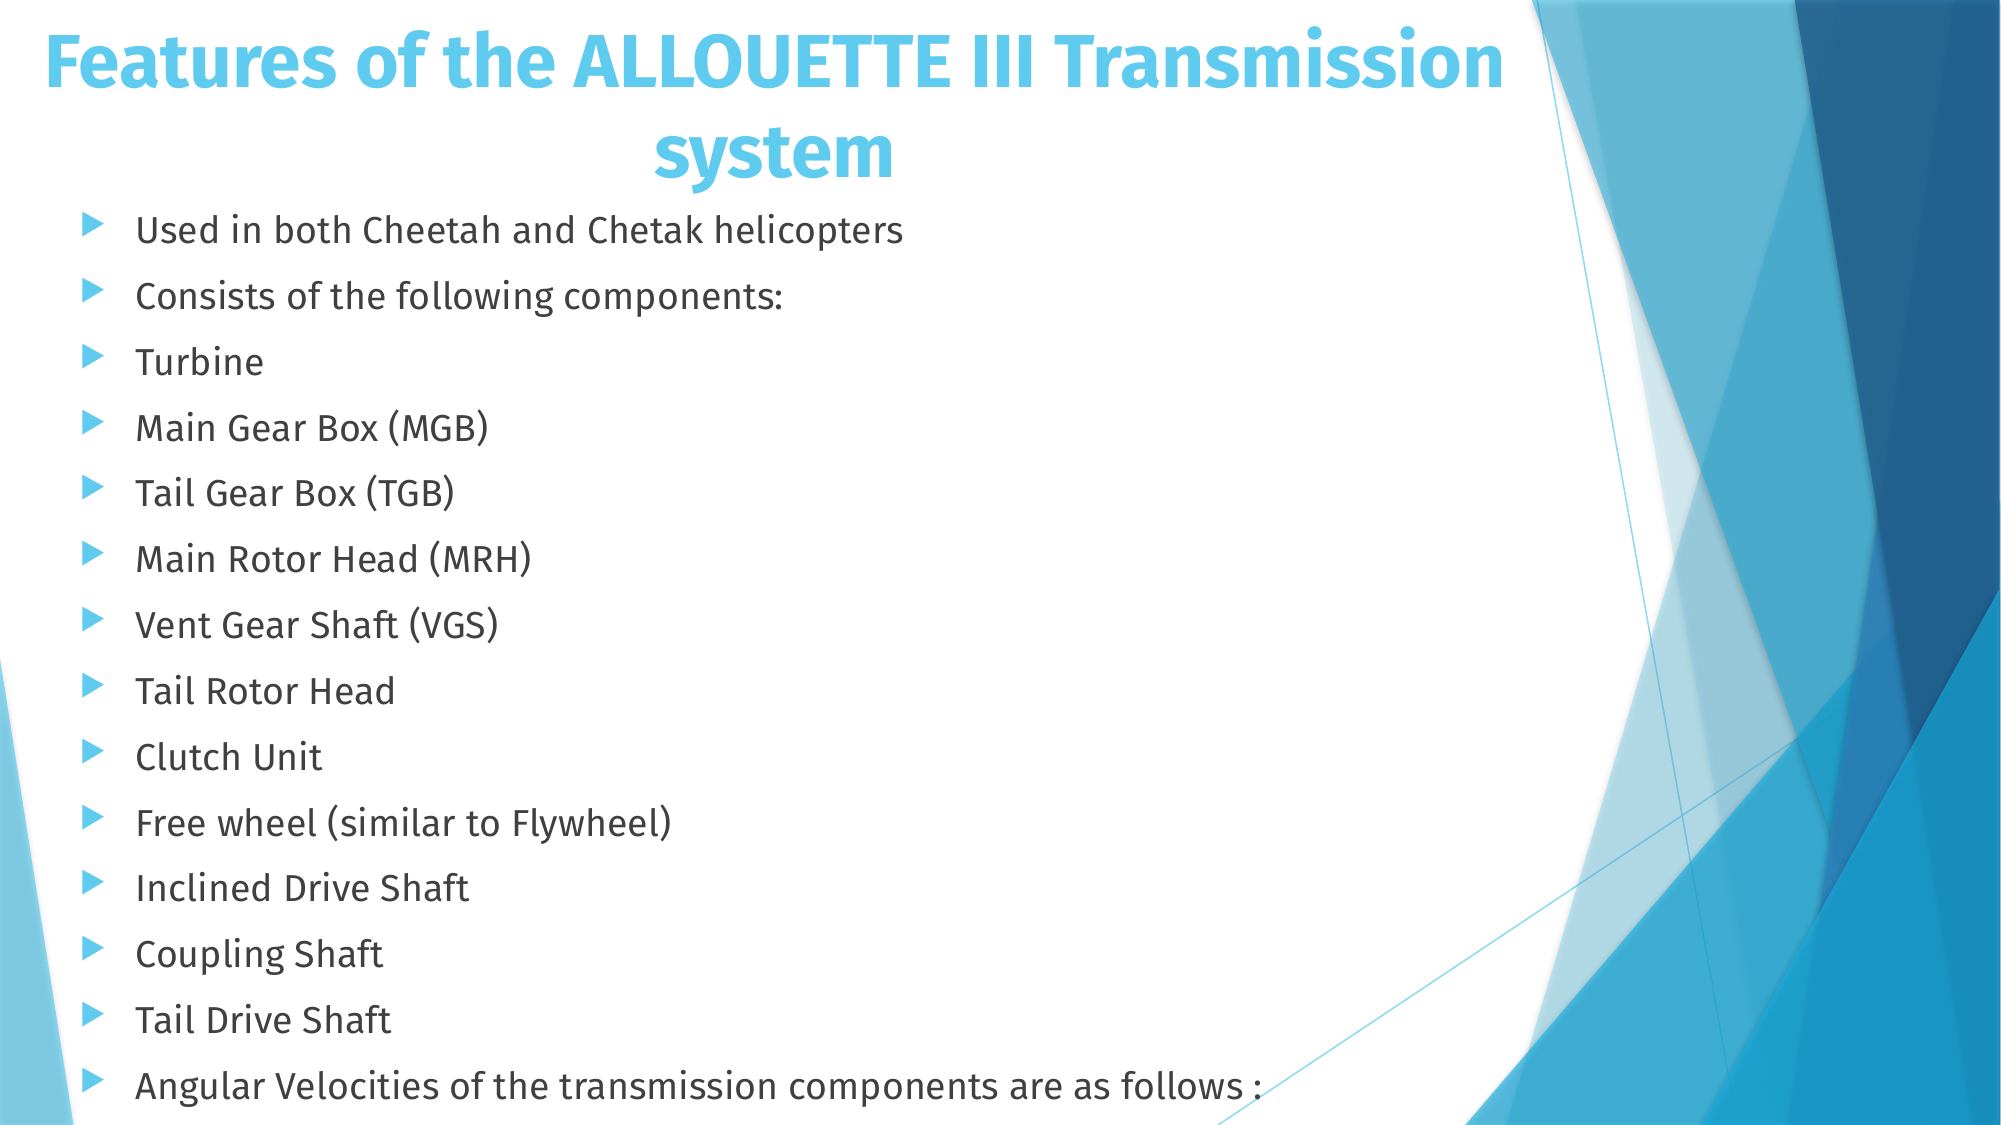

# Features of the ALLOUETTE III Transmission system
Used in both Cheetah and Chetak helicopters
Consists of the following components:
Turbine
Main Gear Box (MGB)
Tail Gear Box (TGB)
Main Rotor Head (MRH)
Vent Gear Shaft (VGS)
Tail Rotor Head
Clutch Unit
Free wheel (similar to Flywheel)
Inclined Drive Shaft
Coupling Shaft
Tail Drive Shaft
Angular Velocities of the transmission components are as follows :